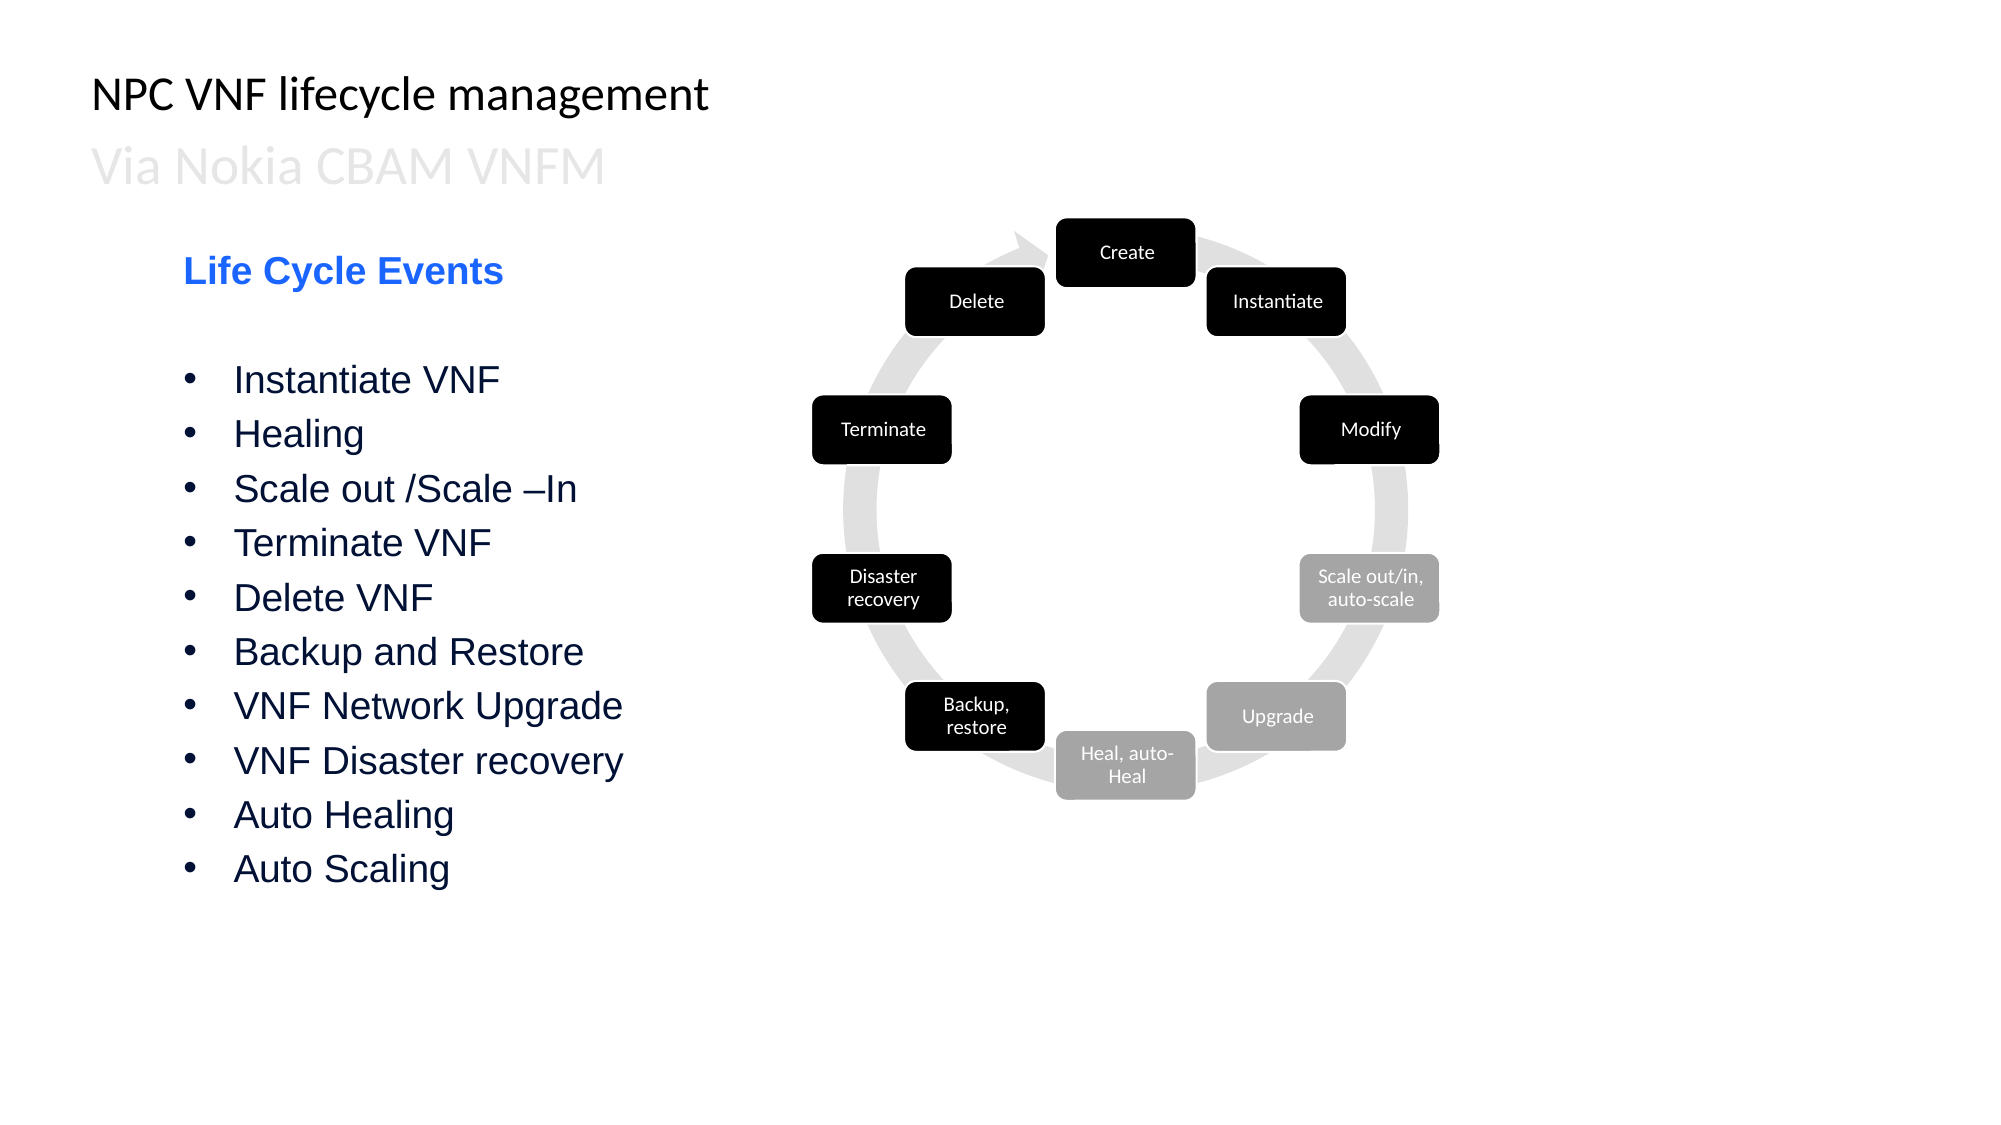

# NPC VNF lifecycle management
Via Nokia CBAM VNFM
Create
Instantiate
Modify
Scale out/in, auto-scale
Upgrade
Heal, auto-Heal
Backup, restore
Disaster recovery
Terminate
Delete
Life Cycle Events

Instantiate VNF
Healing
Scale out /Scale –In
Terminate VNF
Delete VNF
Backup and Restore
VNF Network Upgrade
VNF Disaster recovery
Auto Healing
Auto Scaling